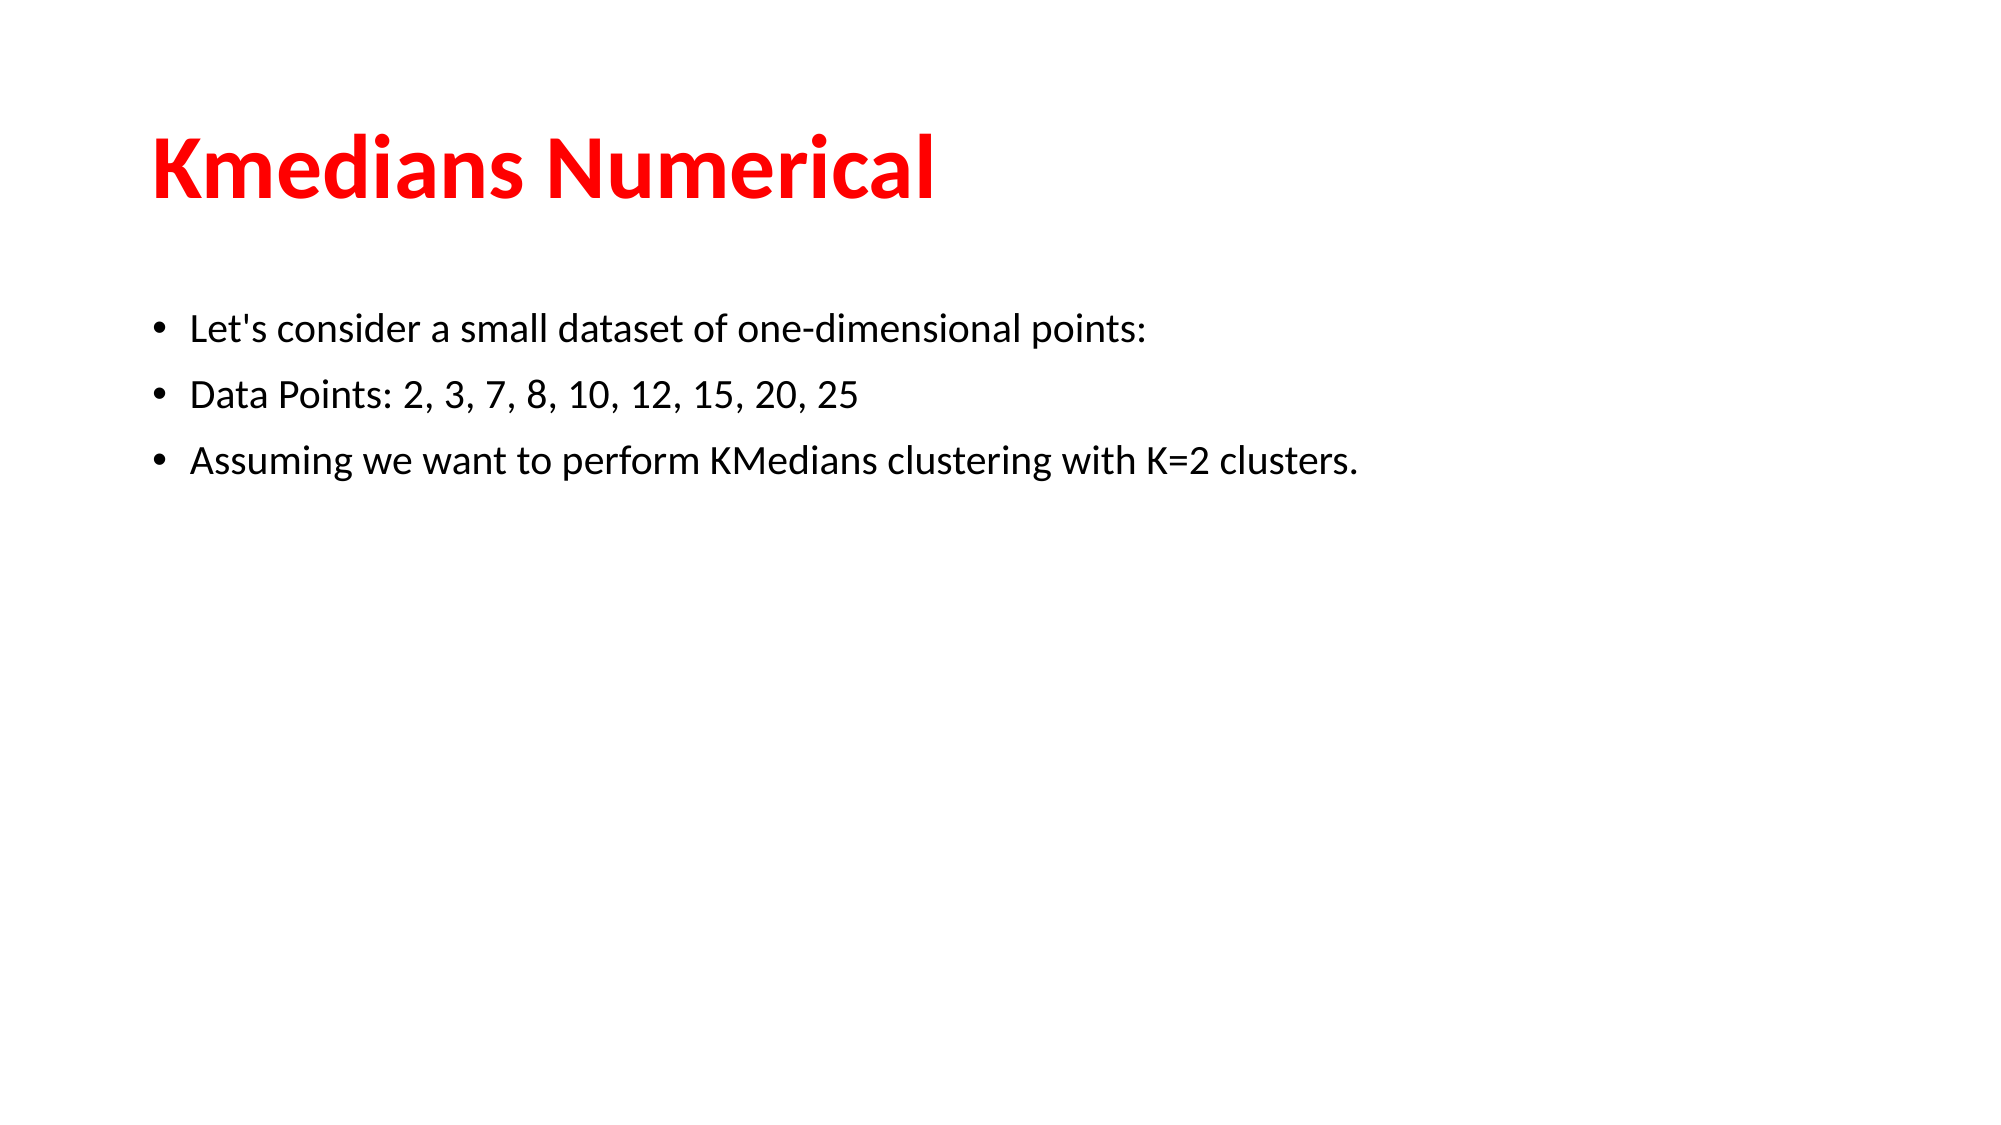

# Kmedians Numerical
Let's consider a small dataset of one-dimensional points:
Data Points: 2, 3, 7, 8, 10, 12, 15, 20, 25
Assuming we want to perform KMedians clustering with K=2 clusters.